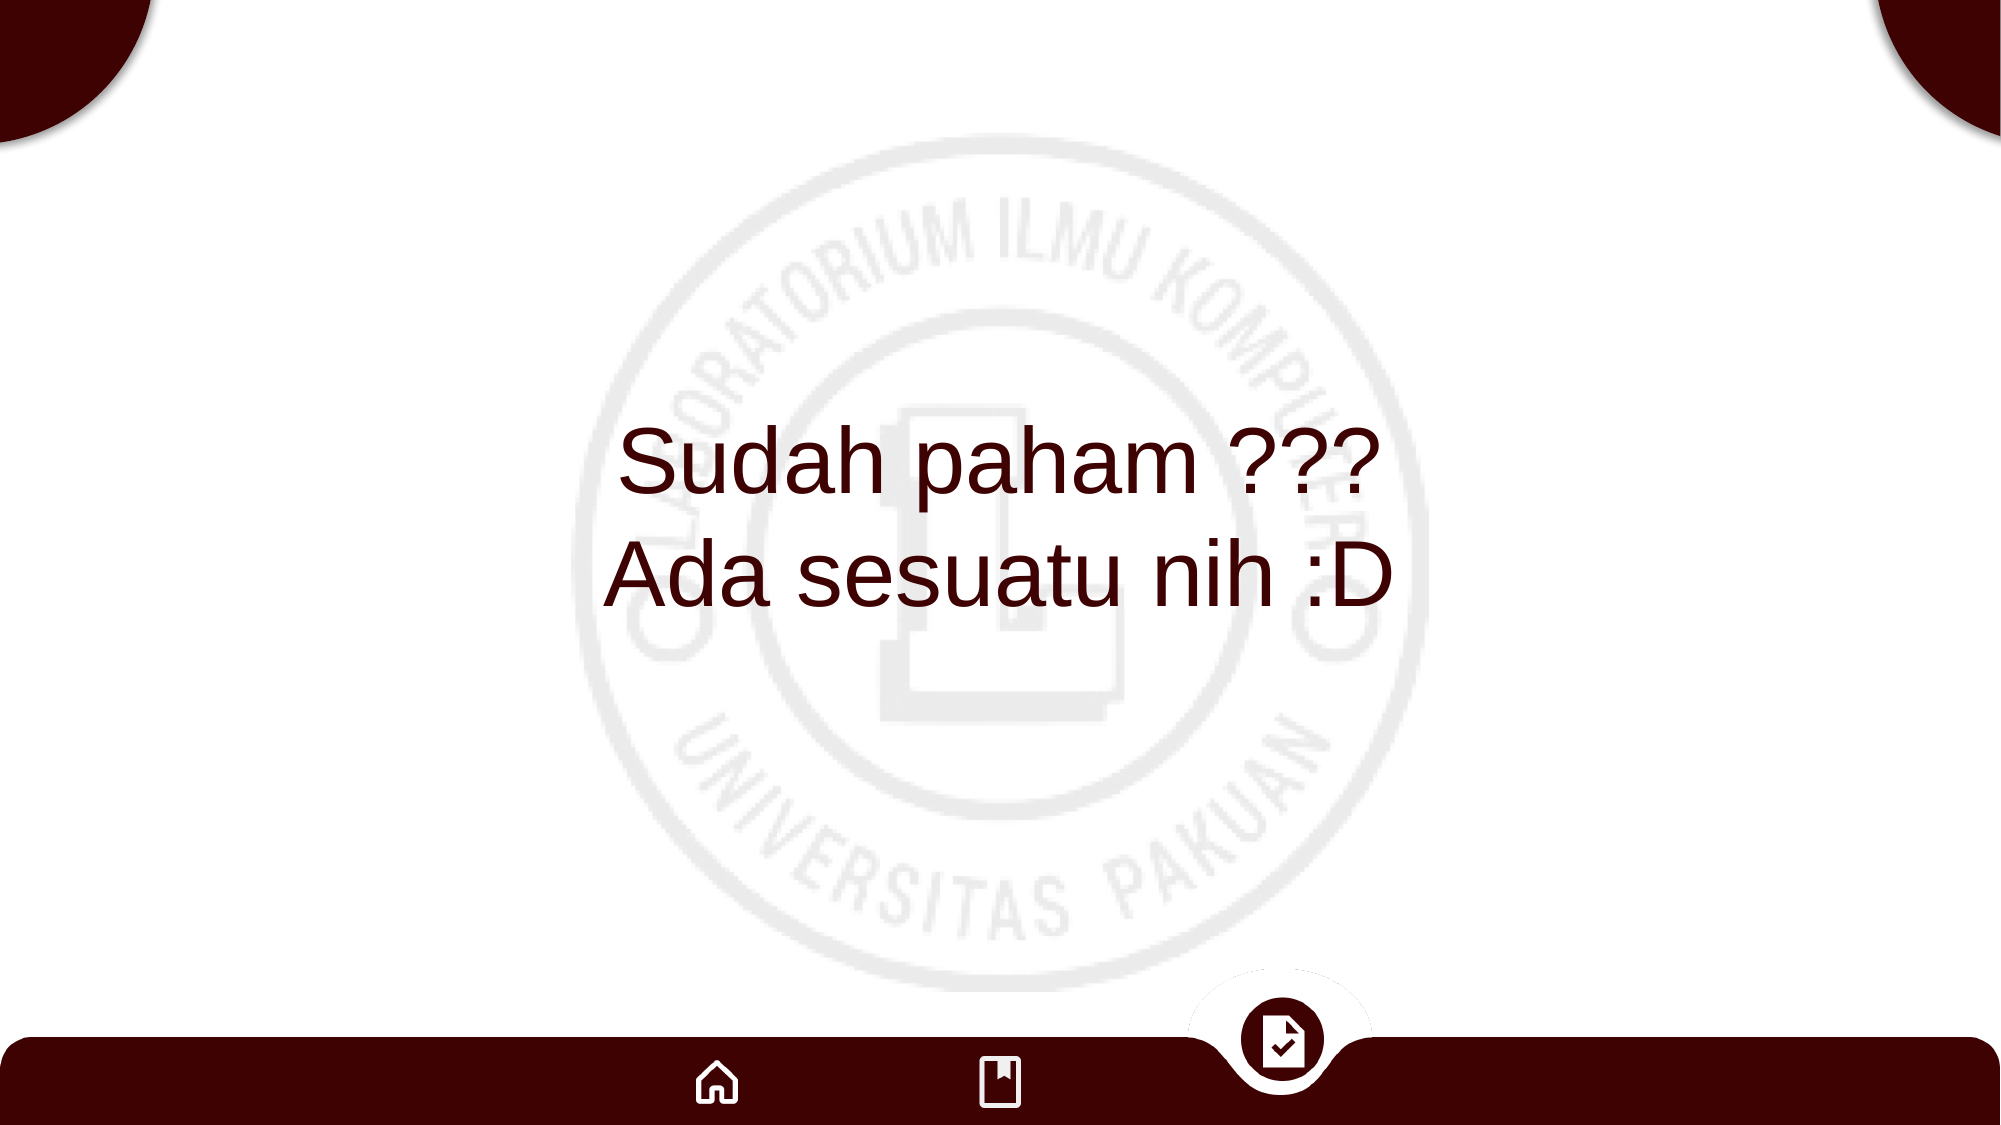

# Sudah paham ??? Ada sesuatu nih :D